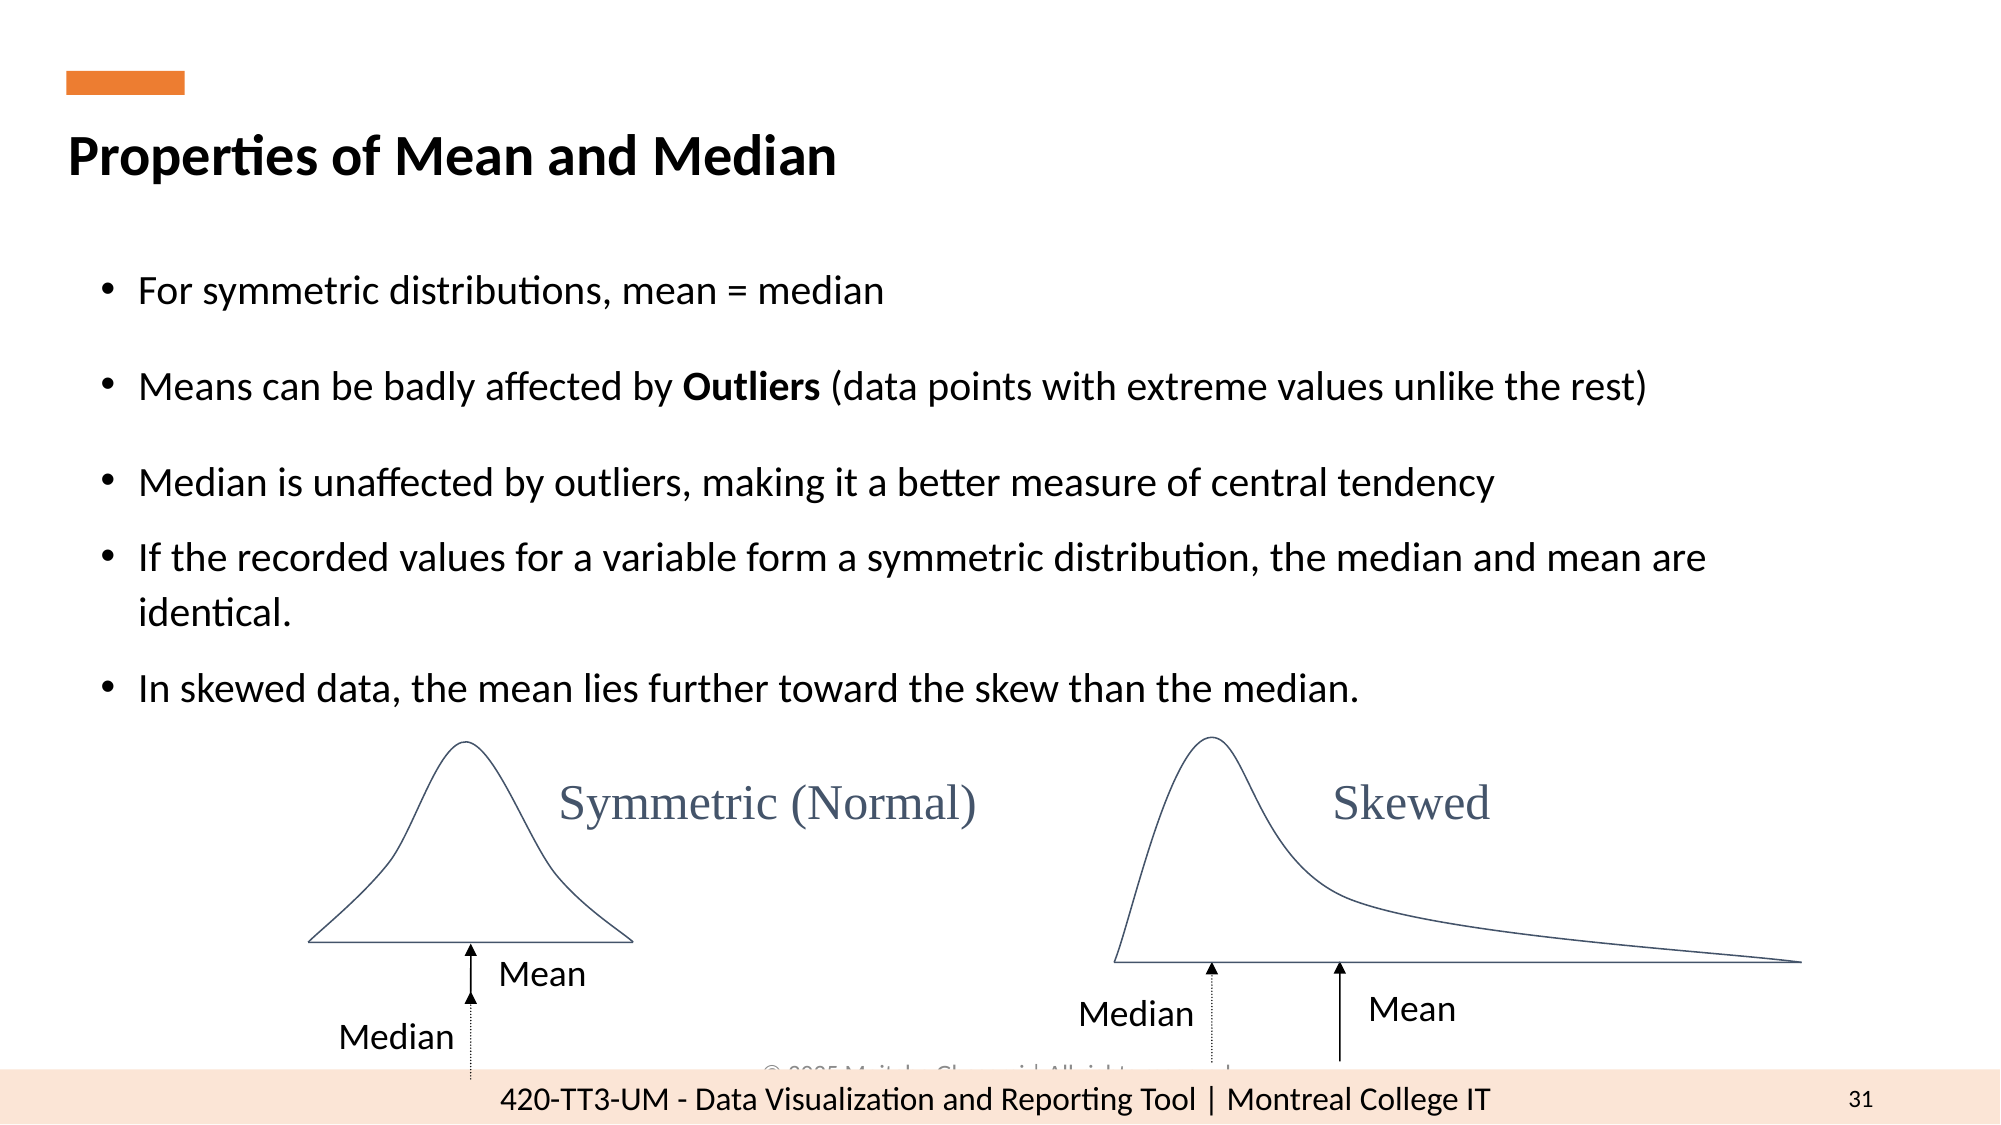

Properties of Mean and Median
For symmetric distributions, mean = median
Means can be badly affected by Outliers (data points with extreme values unlike the rest)
Median is unaffected by outliers, making it a better measure of central tendency
If the recorded values for a variable form a symmetric distribution, the median and mean are identical.
In skewed data, the mean lies further toward the skew than the median.

Symmetric (Normal)
Skewed
Mean

Mean
Median

Median
© 2025 Mojtaba Ghasemi | All rights reserved.
31
420-TT3-UM - Data Visualization and Reporting Tool | Montreal College IT